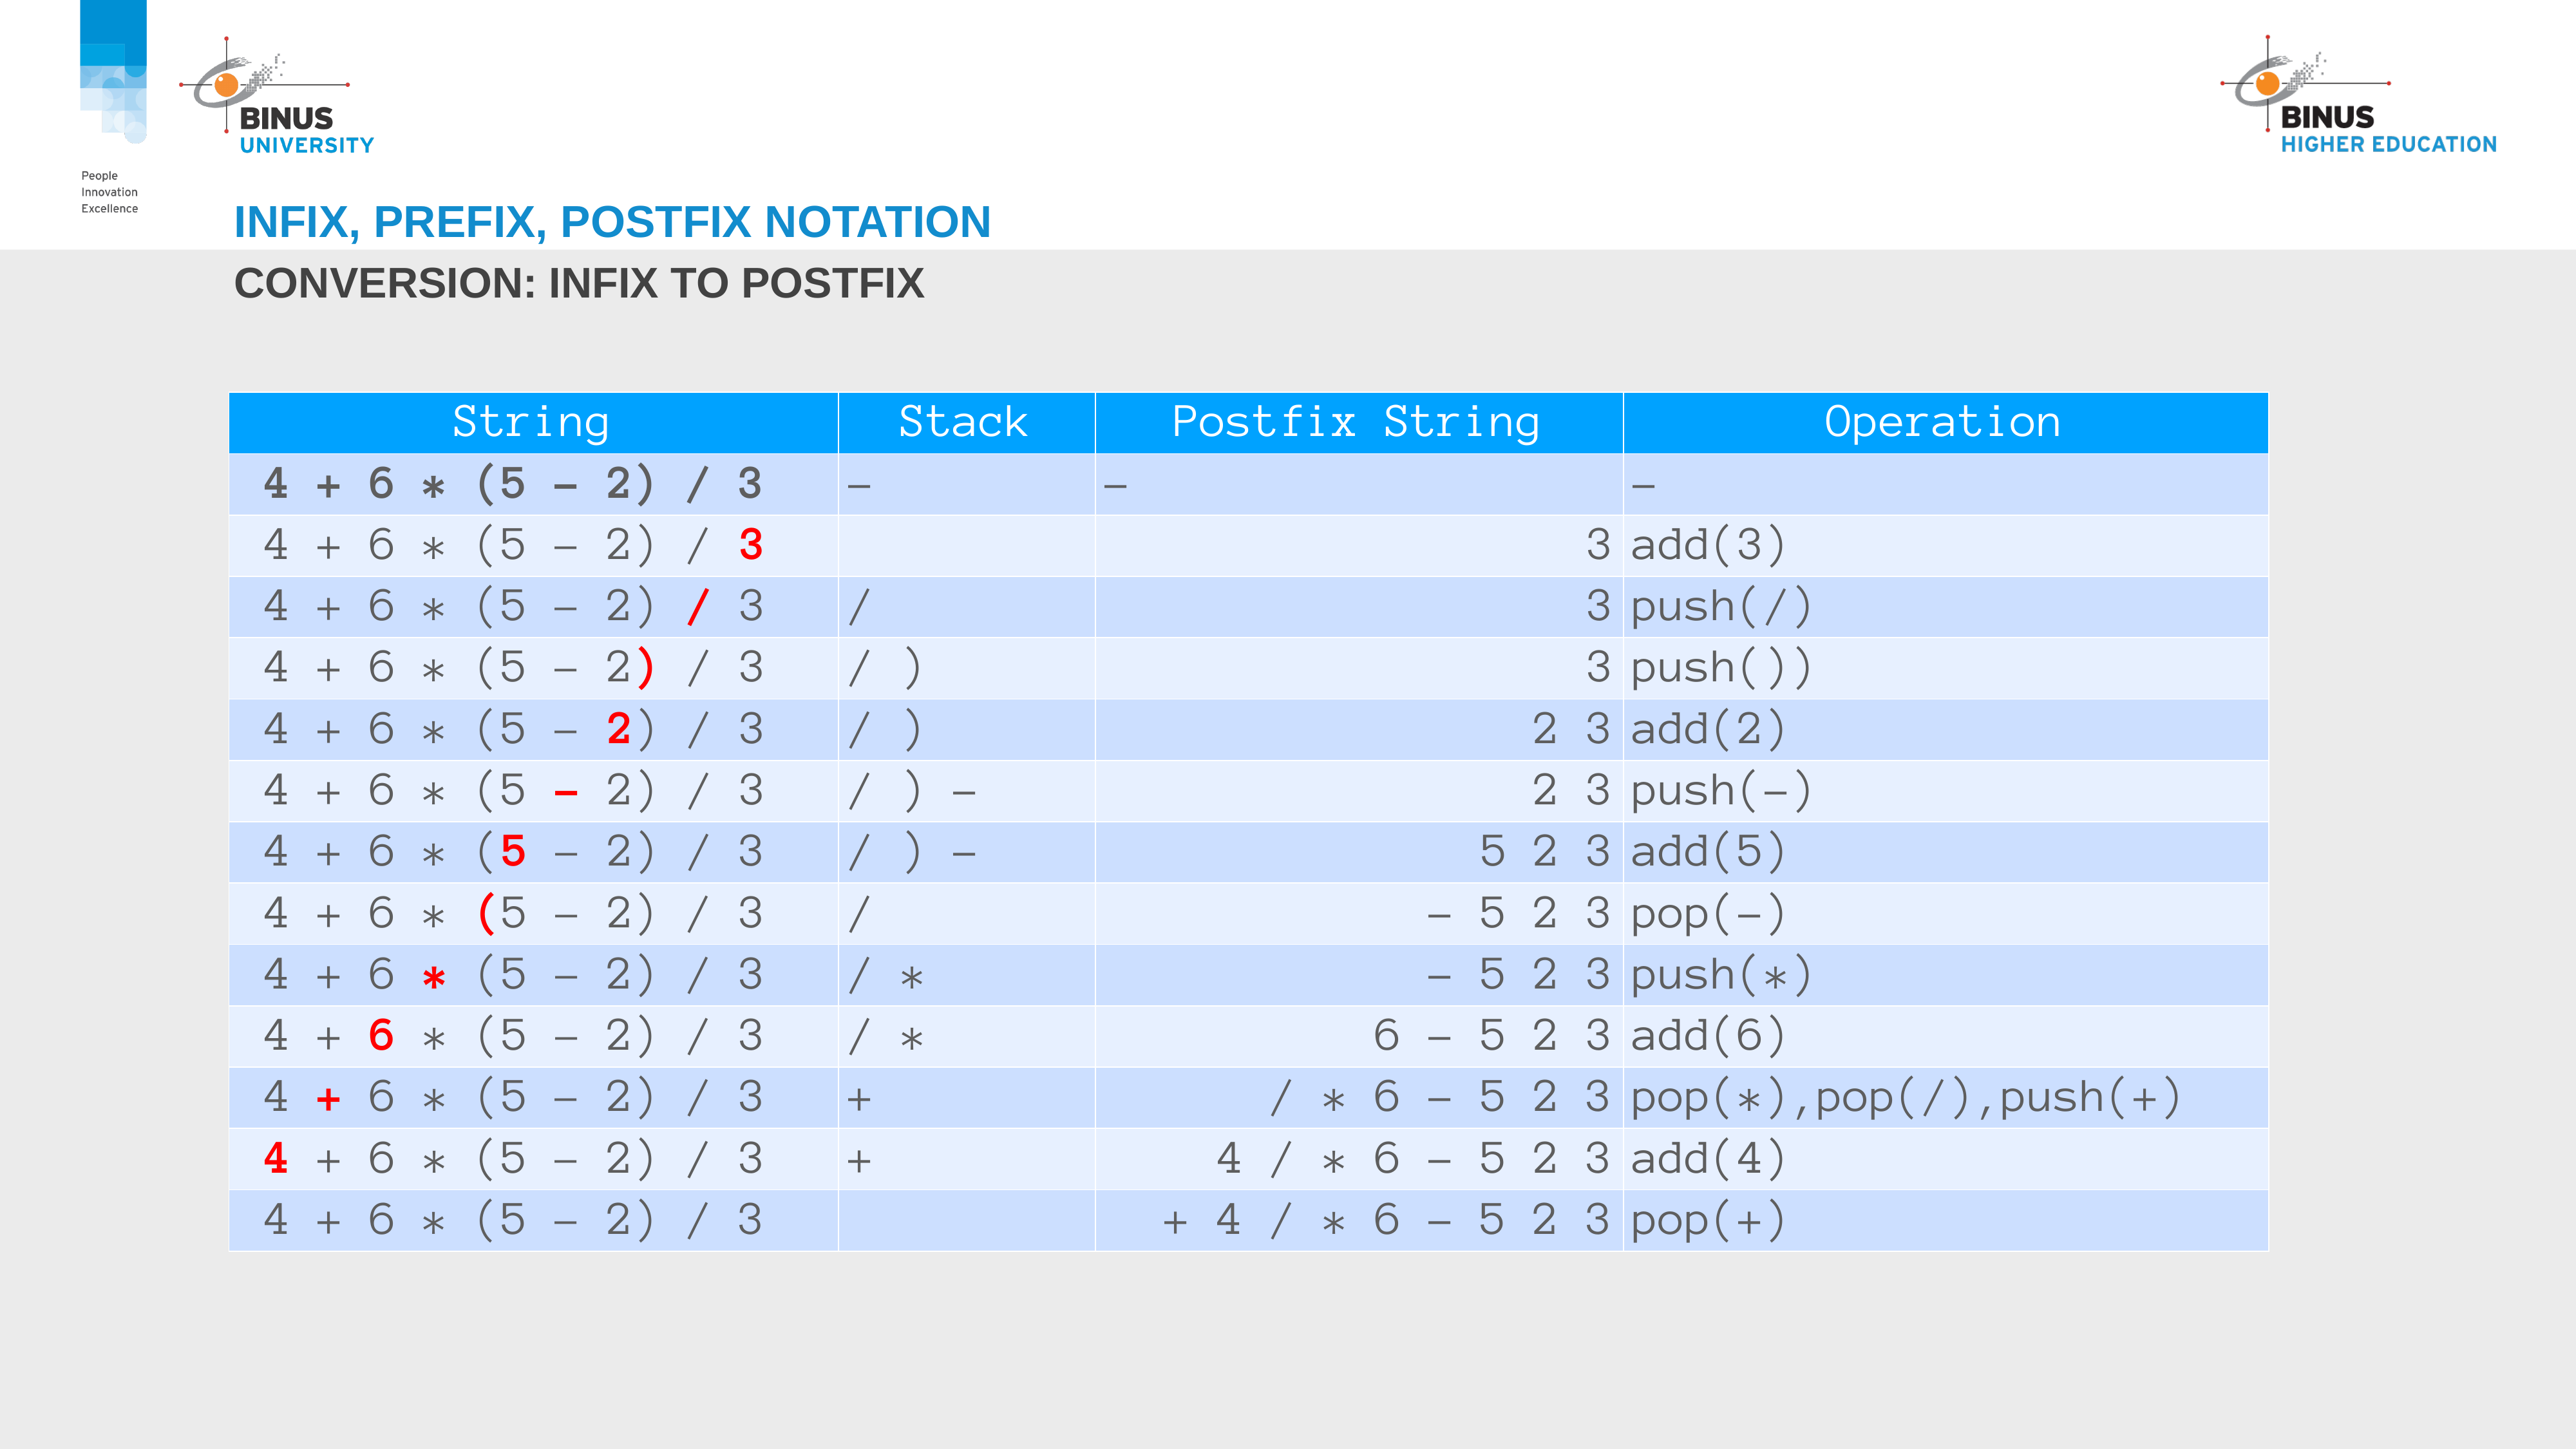

# Infix, prefix, postfix notation
Conversion: infix to postfix
| String | Stack | Postfix String | Operation |
| --- | --- | --- | --- |
| 4 + 6 \* (5 – 2) / 3 | - | - | - |
| 4 + 6 \* (5 – 2) / 3 |  | 3 | add(3) |
| 4 + 6 \* (5 – 2) / 3 | / | 3 | push(/) |
| 4 + 6 \* (5 – 2) / 3 | / ) | 3 | push()) |
| 4 + 6 \* (5 – 2) / 3 | / ) | 2 3 | add(2) |
| 4 + 6 \* (5 – 2) / 3 | / ) - | 2 3 | push(-) |
| 4 + 6 \* (5 – 2) / 3 | / ) - | 5 2 3 | add(5) |
| 4 + 6 \* (5 – 2) / 3 | / | - 5 2 3 | pop(-) |
| 4 + 6 \* (5 – 2) / 3 | / \* | - 5 2 3 | push(\*) |
| 4 + 6 \* (5 – 2) / 3 | / \* | 6 - 5 2 3 | add(6) |
| 4 + 6 \* (5 – 2) / 3 | + | / \* 6 - 5 2 3 | pop(\*),pop(/),push(+) |
| 4 + 6 \* (5 – 2) / 3 | + | 4 / \* 6 - 5 2 3 | add(4) |
| 4 + 6 \* (5 – 2) / 3 |  | + 4 / \* 6 - 5 2 3 | pop(+) |